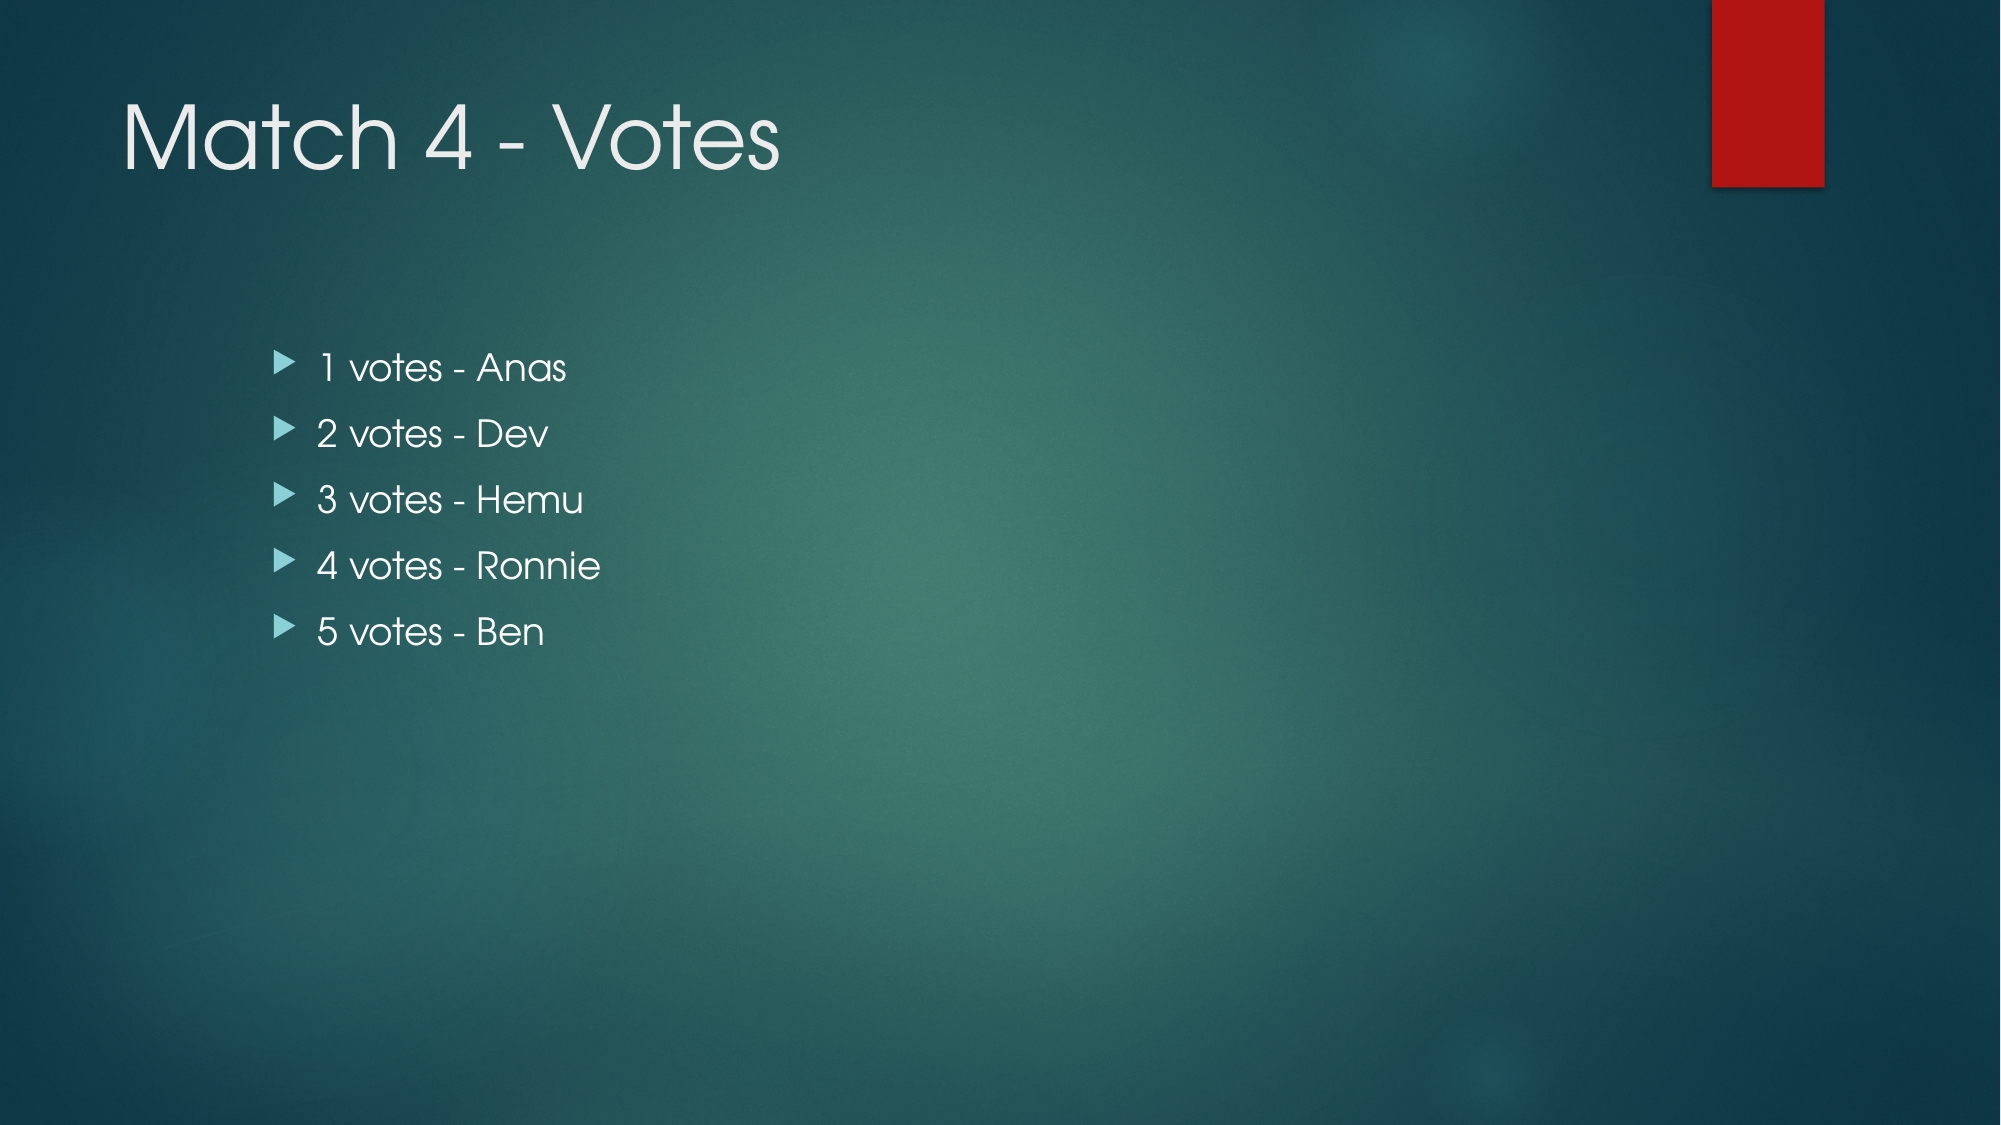

# Match 4 - Votes
1 votes - Anas
2 votes - Dev
3 votes - Hemu
4 votes - Ronnie
5 votes - Ben